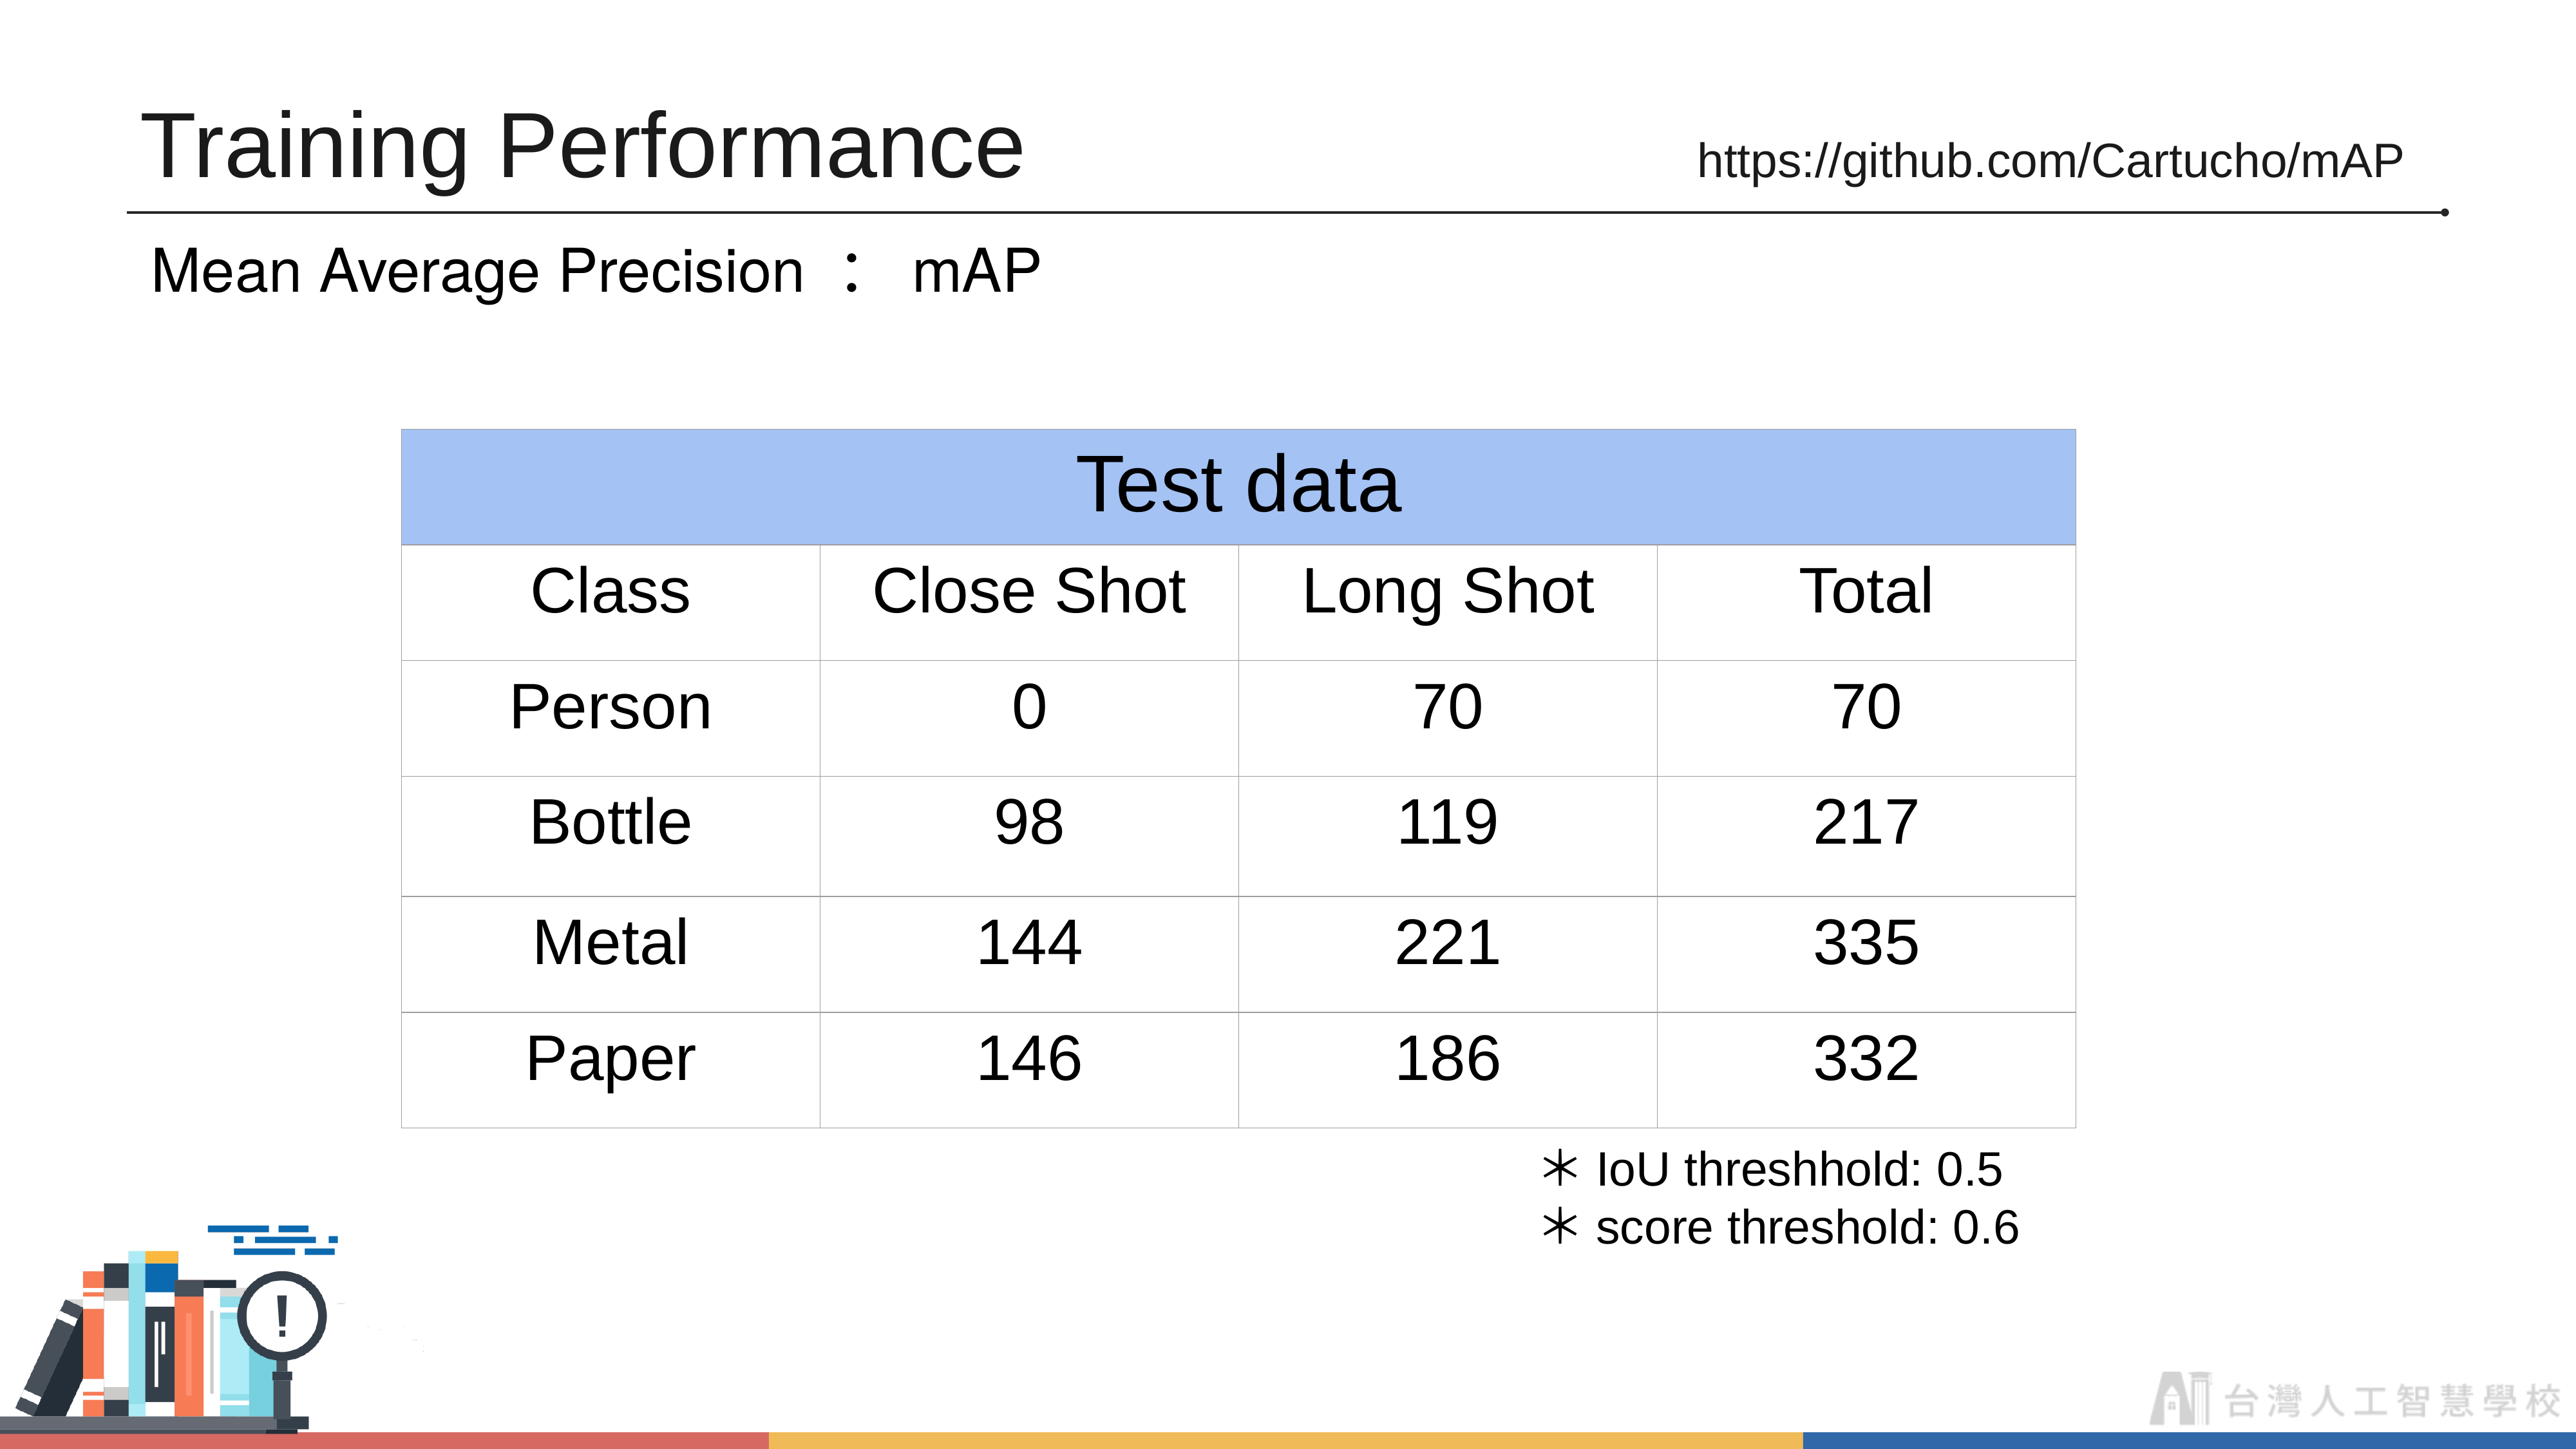

# Training Performance                          https://github.com/Cartucho/mAP
Mean Average Precision ：mAP
| Test data |  |  |  |
| --- | --- | --- | --- |
| Class | Close Shot | Long Shot | Total |
| Person | 0 | 70 | 70 |
| Bottle | 98 | 119 | 217 |
| Metal | 144 | 221 | 335 |
| Paper | 146 | 186 | 332 |
＊IoU threshhold: 0.5
＊score threshold: 0.6